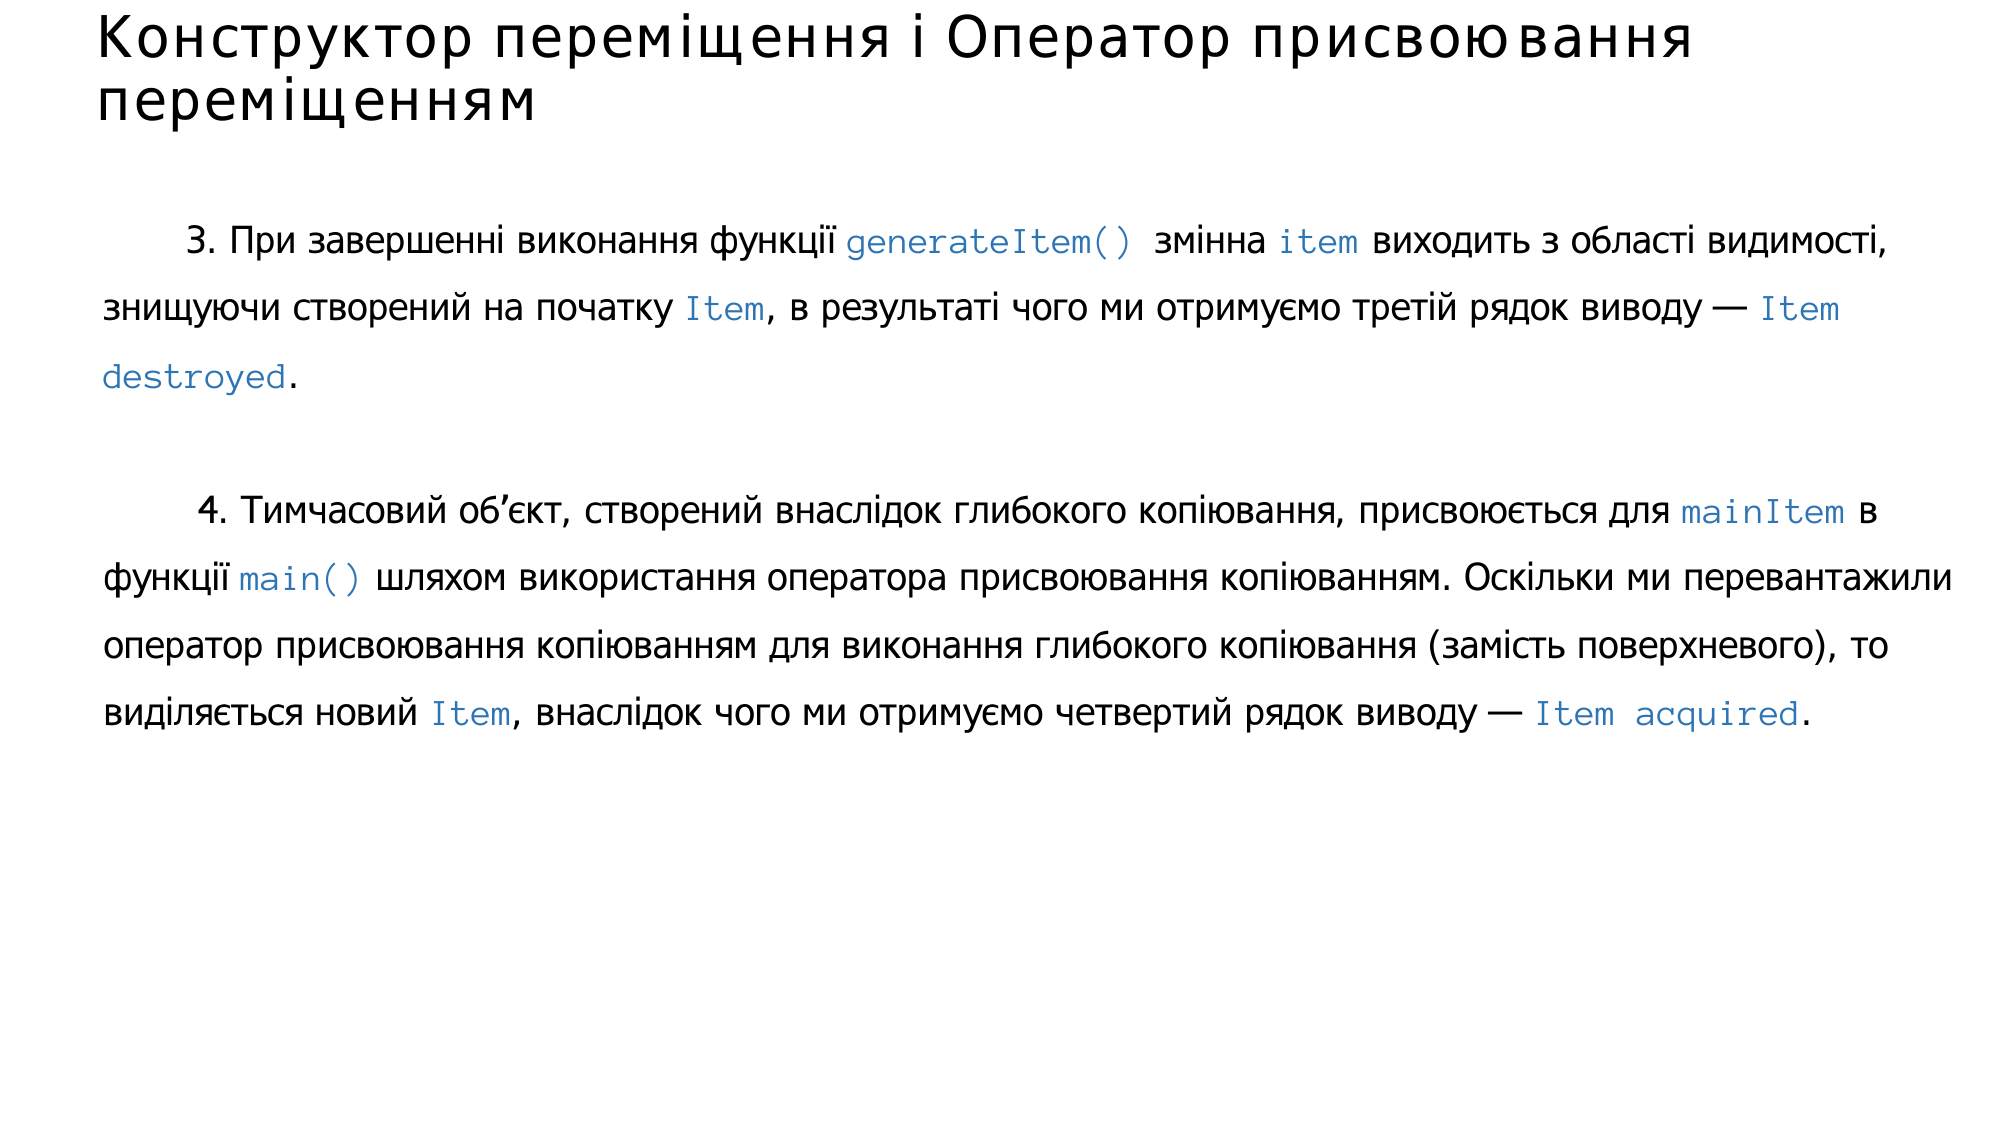

# Конструктор переміщення і Оператор присвоювання переміщенням

  3. При завершенні виконання функції generateItem() змінна item виходить з області видимості, знищуючи створений на початку Item, в результаті чого ми отримуємо третій рядок виводу — Item destroyed.

   4. Тимчасовий об’єкт, створений внаслідок глибокого копіювання, присвоюється для mainItem в функції main() шляхом використання оператора присвоювання копіюванням. Оскільки ми перевантажили оператор присвоювання копіюванням для виконання глибокого копіювання (замість поверхневого), то виділяється новий Item, внаслідок чого ми отримуємо четвертий рядок виводу — Item acquired.